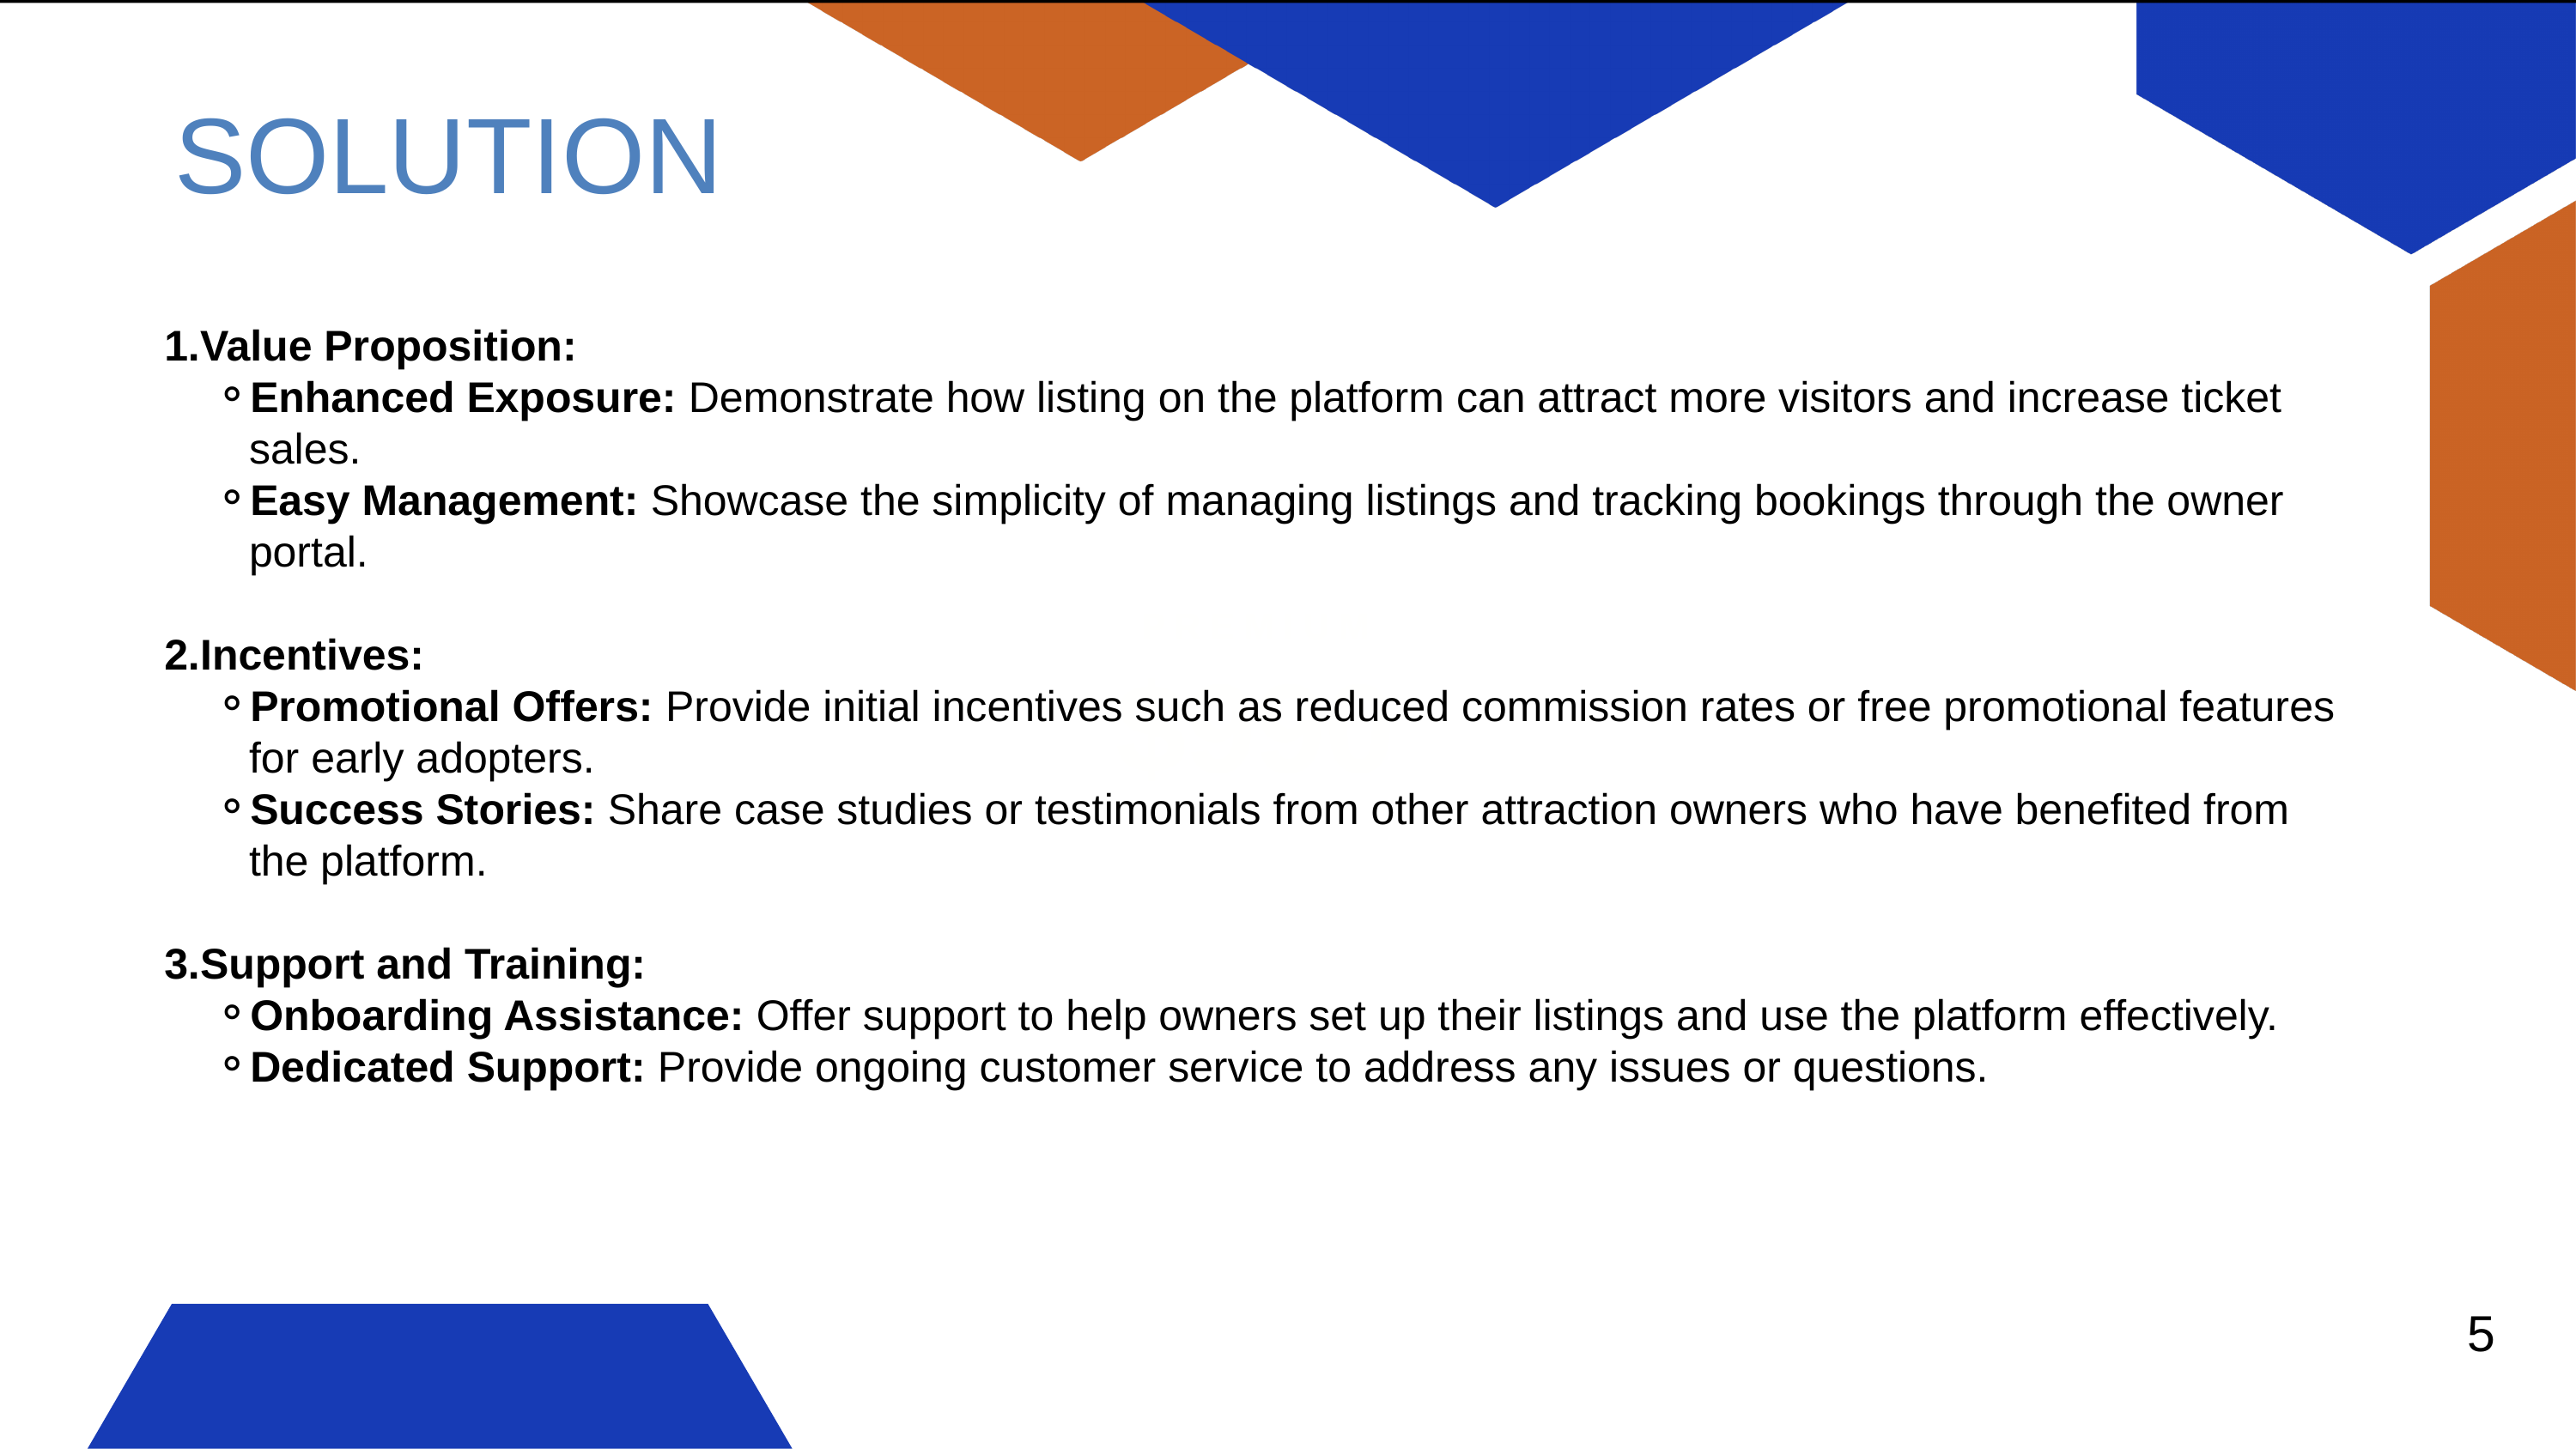

SOLUTION

Value Proposition:
Enhanced Exposure: Demonstrate how listing on the platform can attract more visitors and increase ticket sales.
Easy Management: Showcase the simplicity of managing listings and tracking bookings through the owner portal.

Incentives:
Promotional Offers: Provide initial incentives such as reduced commission rates or free promotional features for early adopters.
Success Stories: Share case studies or testimonials from other attraction owners who have benefited from the platform.

Support and Training:
Onboarding Assistance: Offer support to help owners set up their listings and use the platform effectively.
Dedicated Support: Provide ongoing customer service to address any issues or questions.

P R E M I U M
$990
5